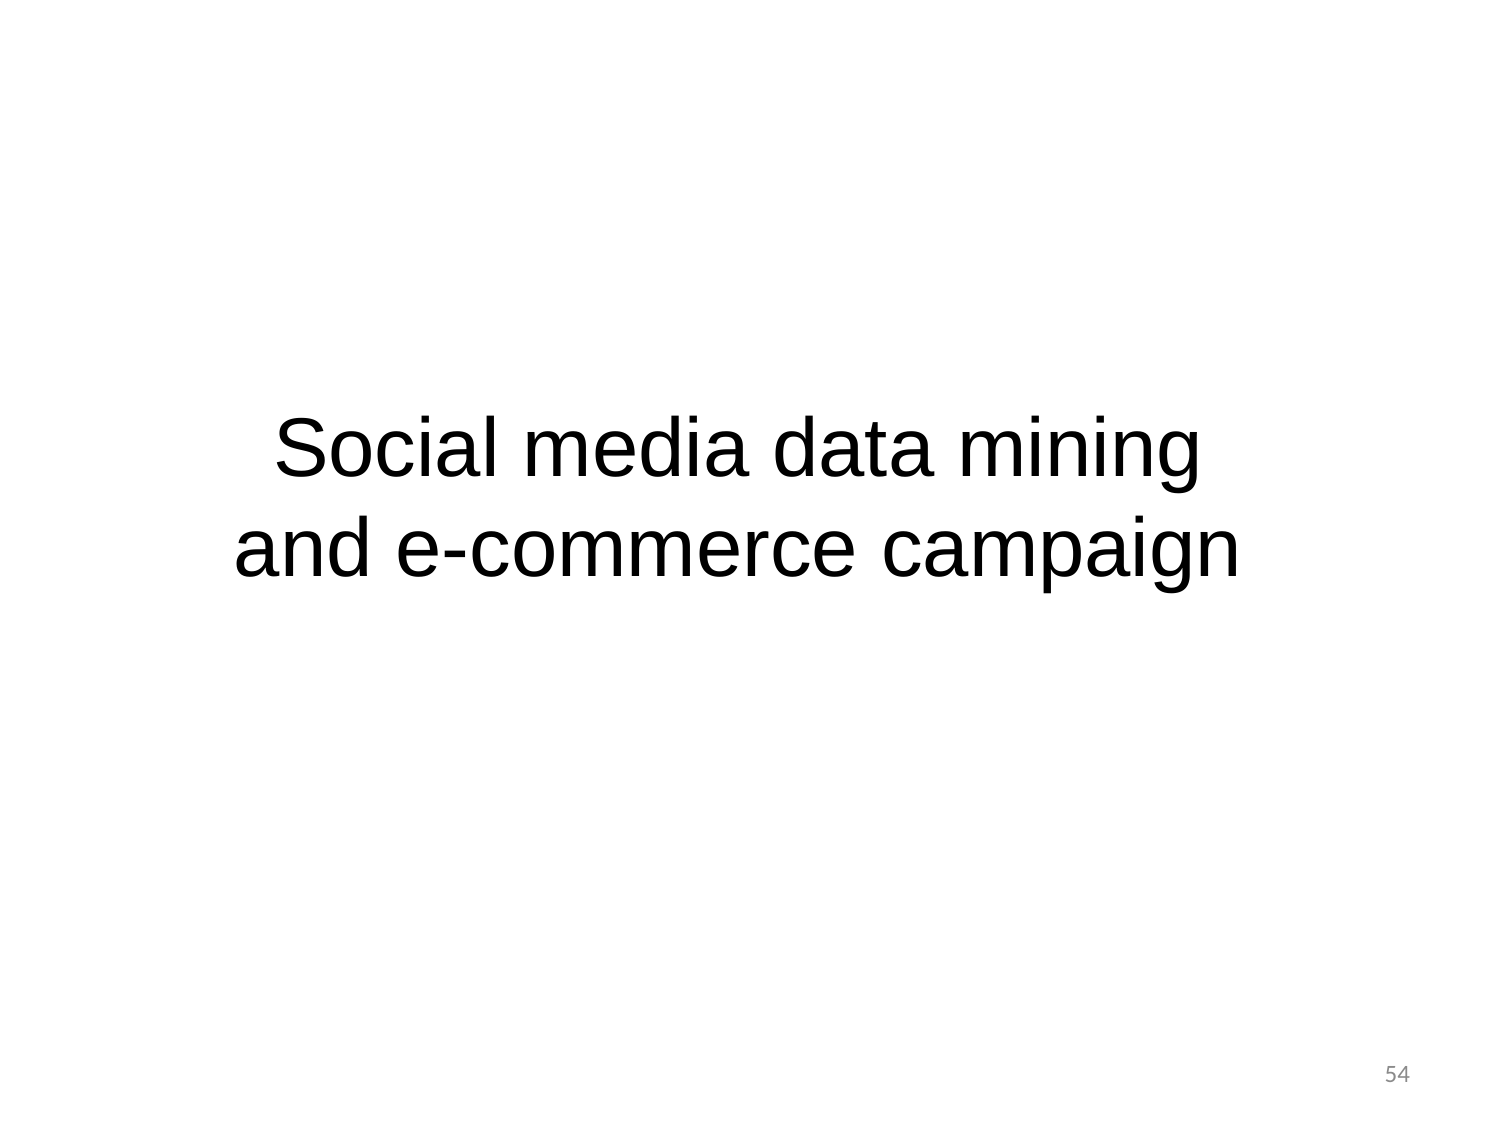

Social media data mining and e-commerce campaign
54